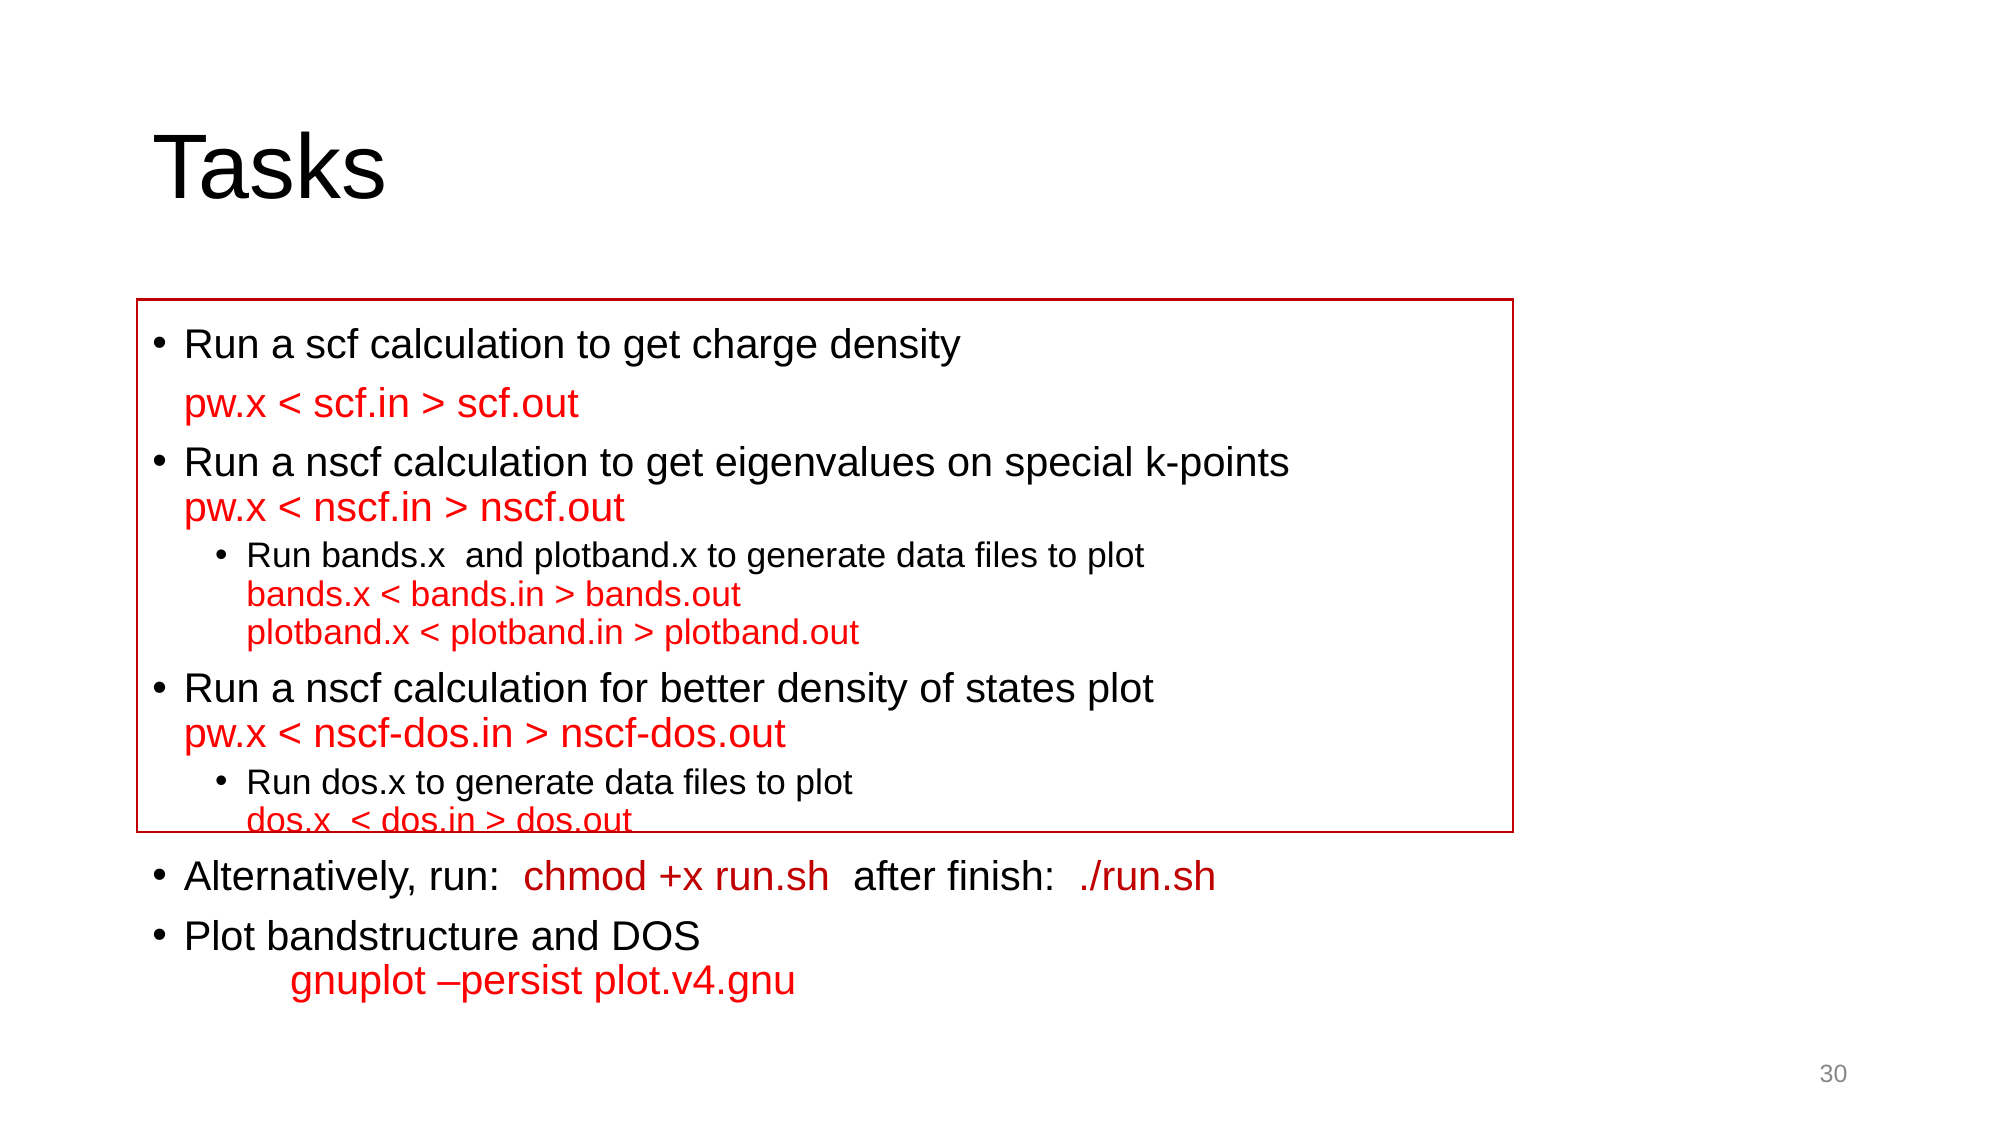

# Tasks
Run a scf calculation to get charge density
pw.x < scf.in > scf.out
Run a nscf calculation to get eigenvalues on special k-points
pw.x < nscf.in > nscf.out
Run bands.x  and plotband.x to generate data files to plot
bands.x < bands.in > bands.out
plotband.x < plotband.in > plotband.out
Run a nscf calculation for better density of states plot
pw.x < nscf-dos.in > nscf-dos.out
Run dos.x to generate data files to plot
dos.x  < dos.in > dos.out
Alternatively, run:  chmod +x run.sh  after finish:  ./run.sh
Plot bandstructure and DOS
	gnuplot –persist plot.v4.gnu

30